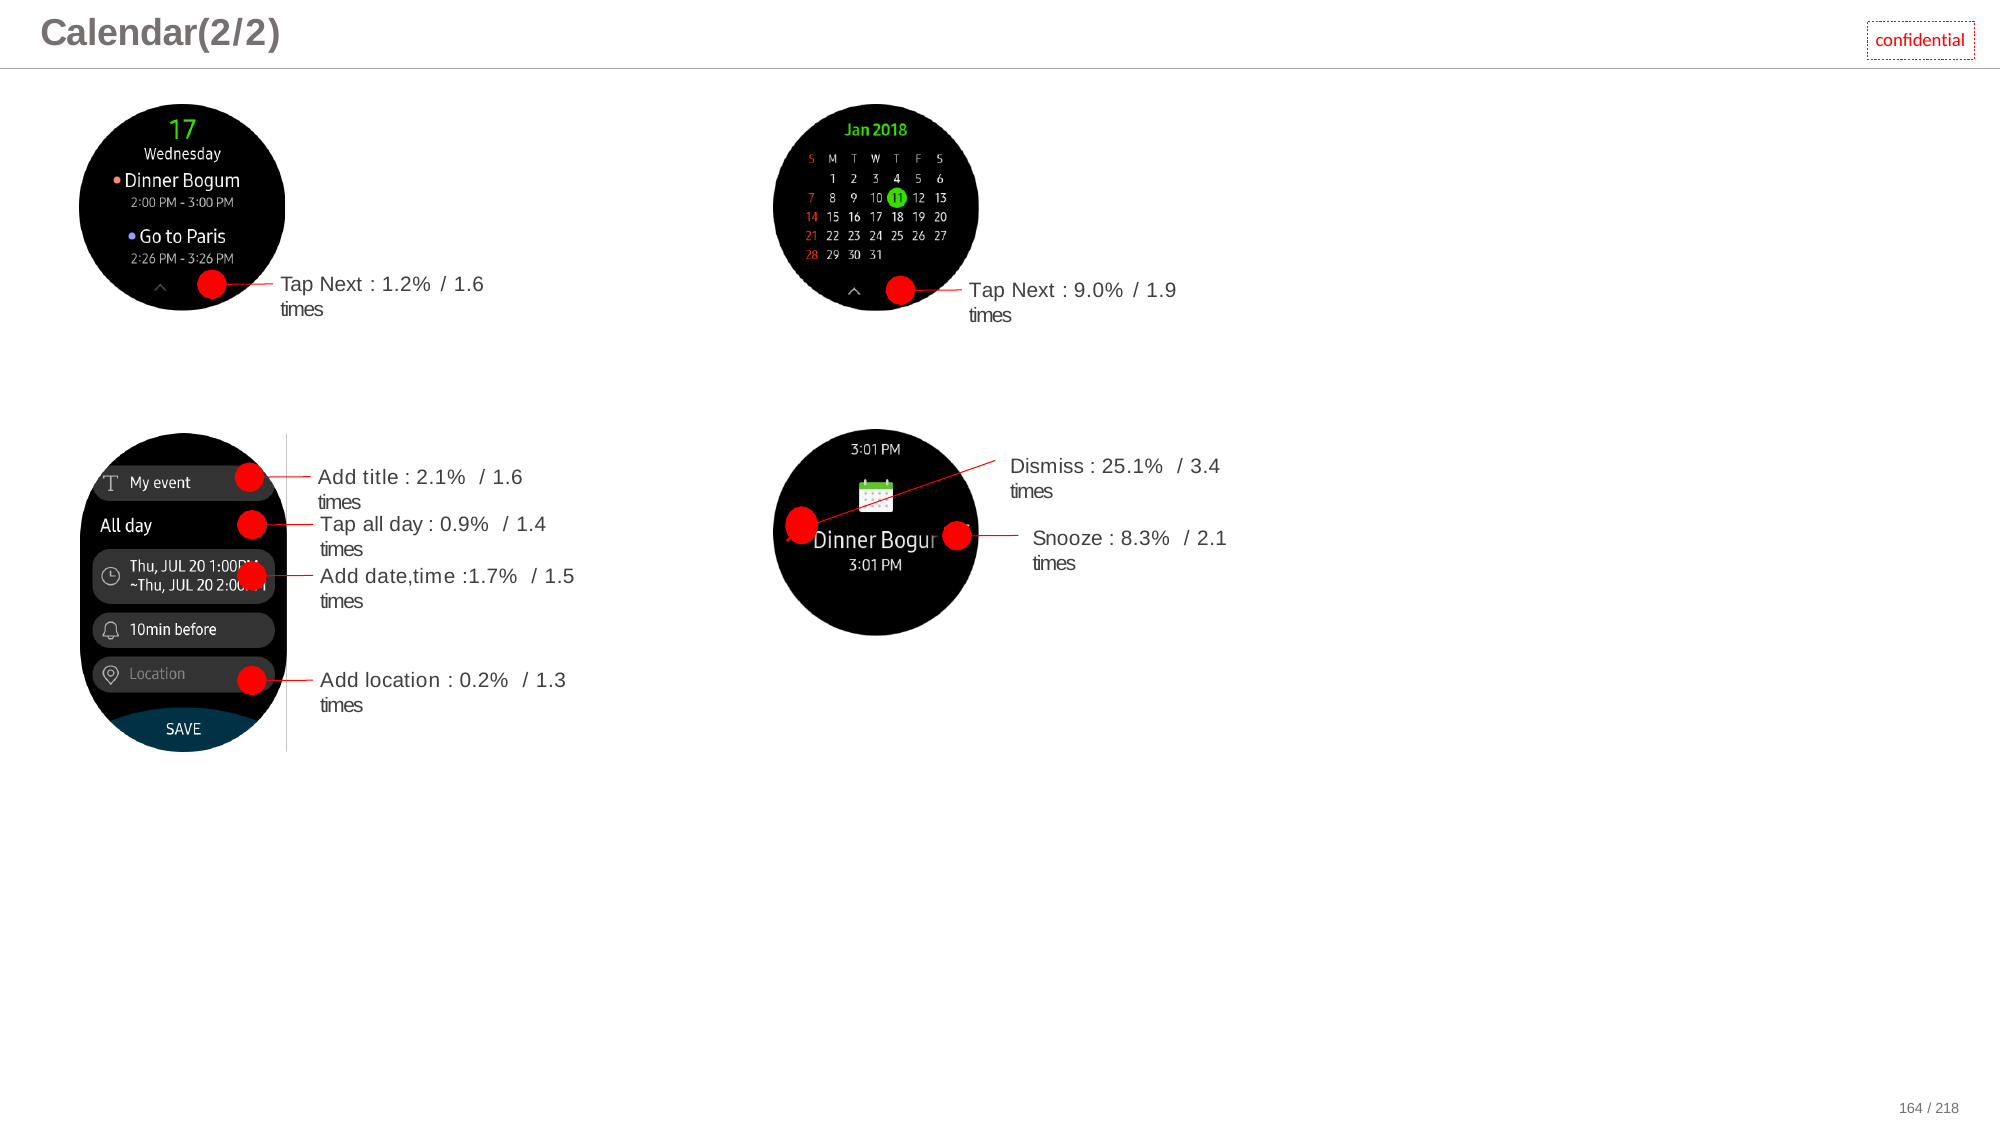

# Calendar(2/2)
confidential

Tap Next : 1.2% / 1.6 times

Tap Next : 9.0% / 1.9 times

Dismiss : 25.1% / 3.4 times

Add title : 2.1% / 1.6 times

Tap all day : 0.9% / 1.4 times

Snooze : 8.3% / 2.1 times

Add date,time :1.7% / 1.5 times

Add location : 0.2% / 1.3 times

164 / 218